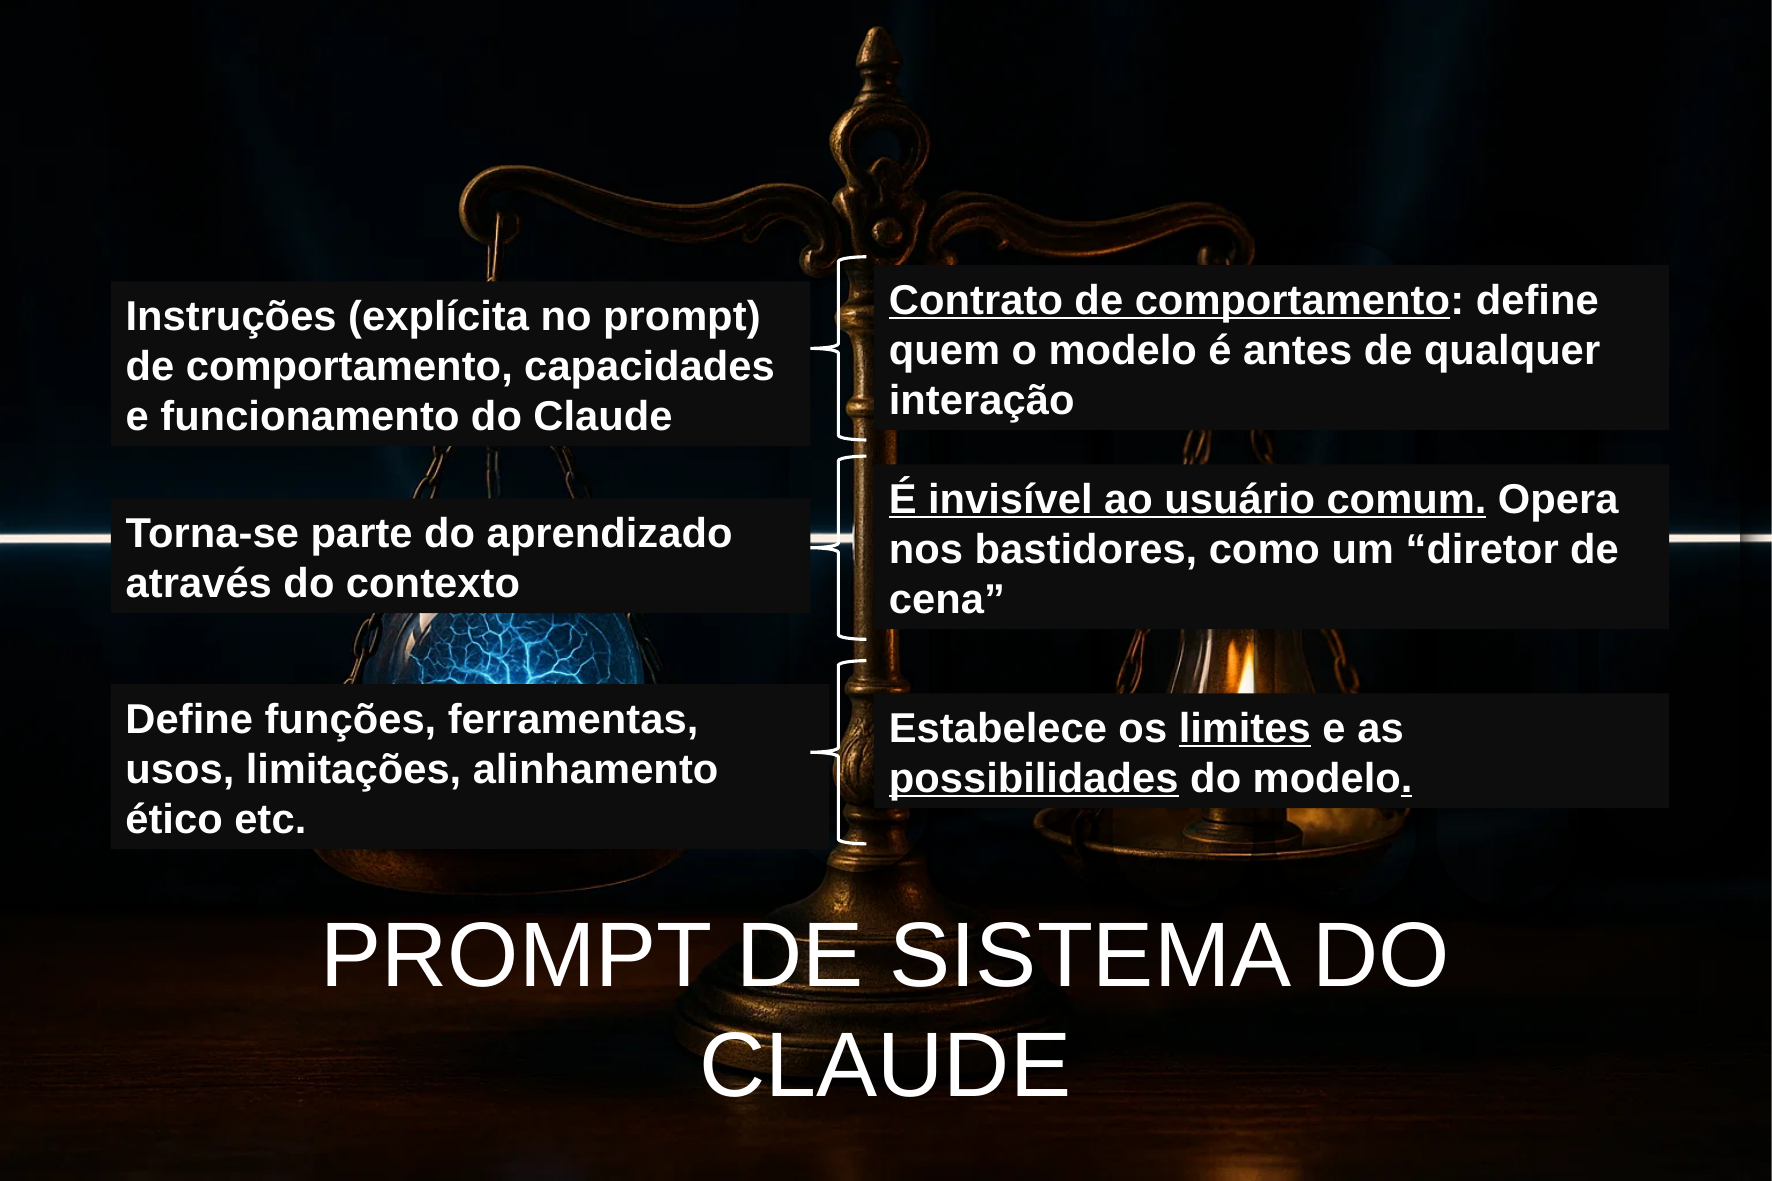

Contrato de comportamento: define quem o modelo é antes de qualquer interação

Instruções (explícita no prompt) de comportamento, capacidades e funcionamento do Claude

É invisível ao usuário comum. Opera nos bastidores, como um “diretor de cena”
Torna-se parte do aprendizado através do contexto

Define funções, ferramentas, usos, limitações, alinhamento ético etc.
Estabelece os limites e as possibilidades do modelo.
PROMPT DE SISTEMA DO CLAUDE